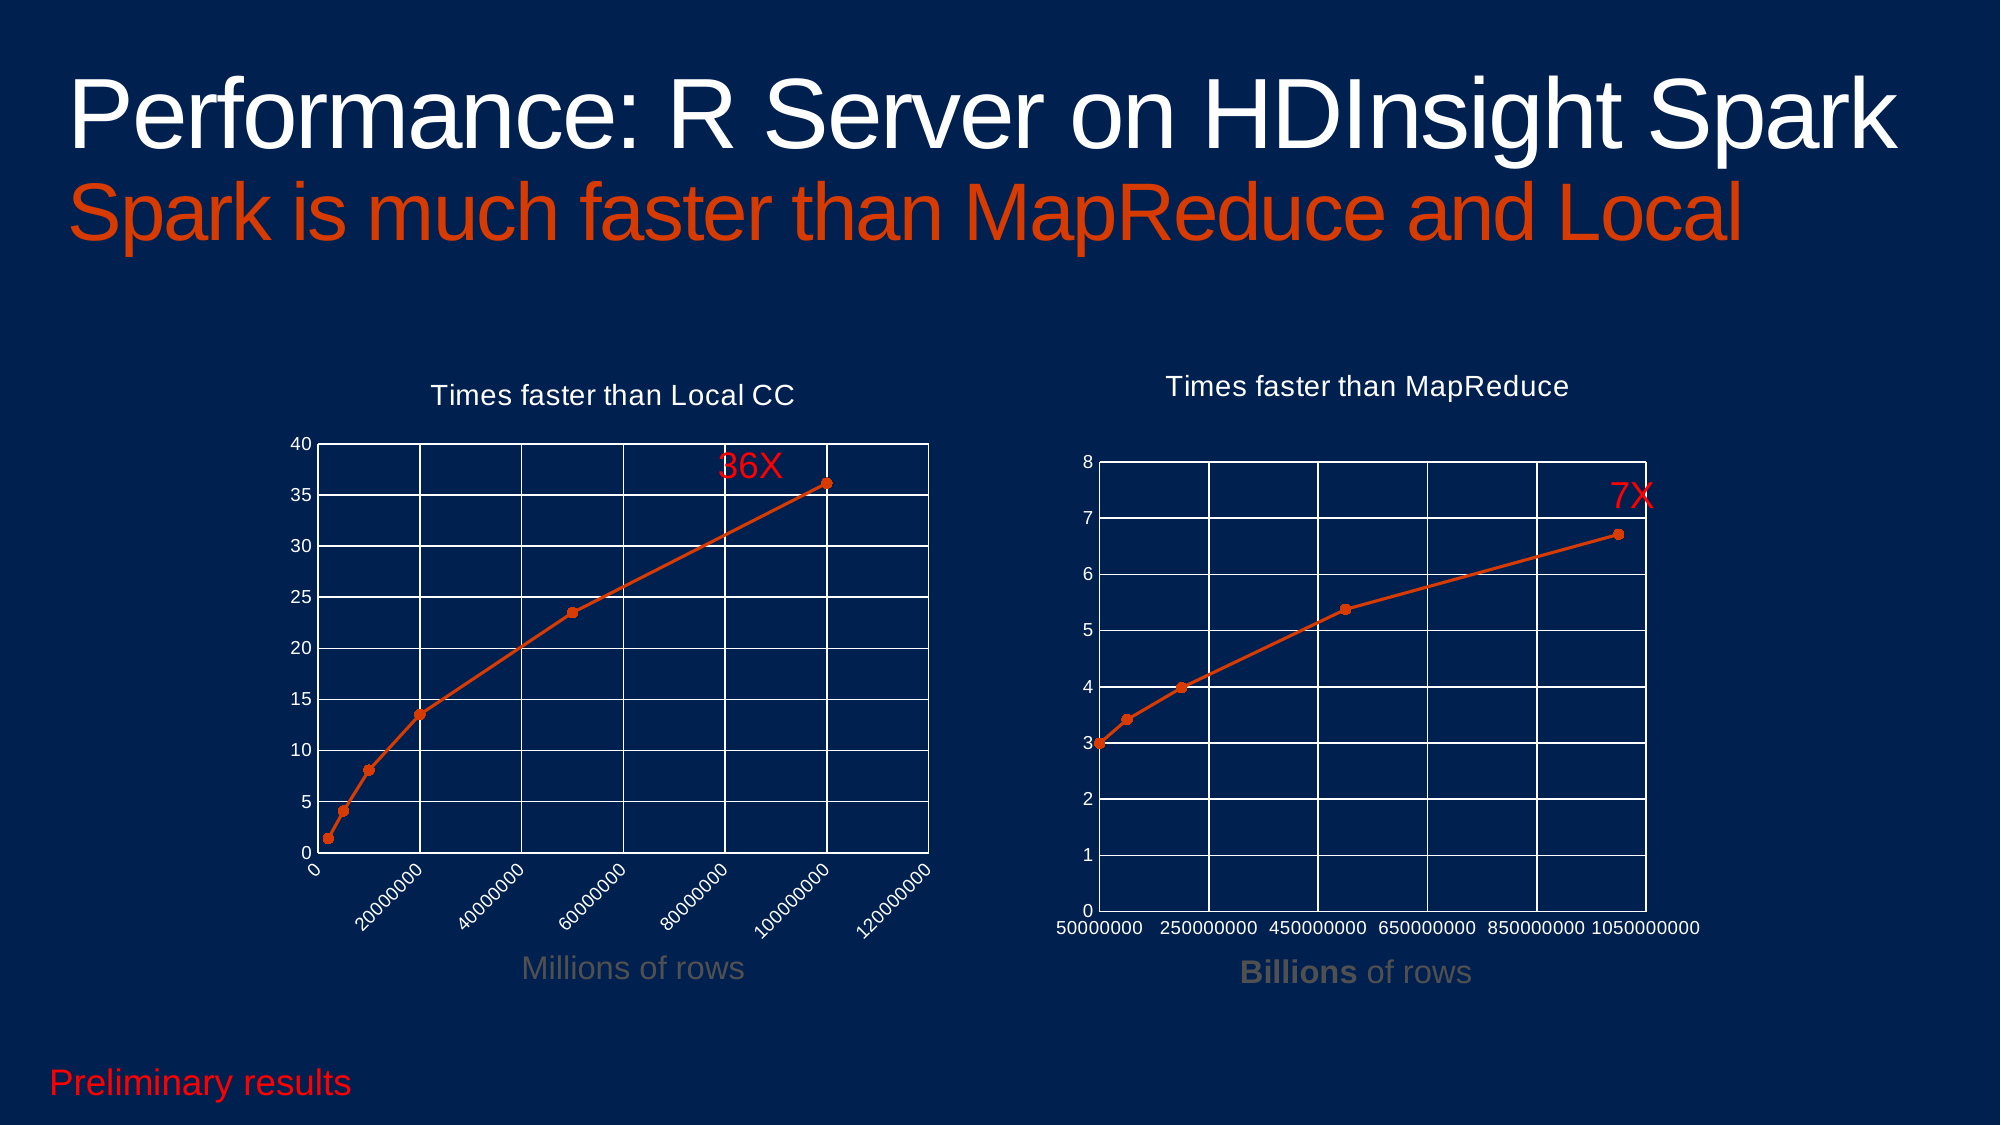

# Performance: R Server on HDInsight Spark Spark is much faster than MapReduce and Local

### Chart: Times faster than MapReduce

| Category | TimesFasterThanMR |
|---|---|

### Chart: Times faster than Local CC

| Category | TimesFasterThanLocal |
|---|---|
36X
Millions of rows
Billions of rows
Preliminary results